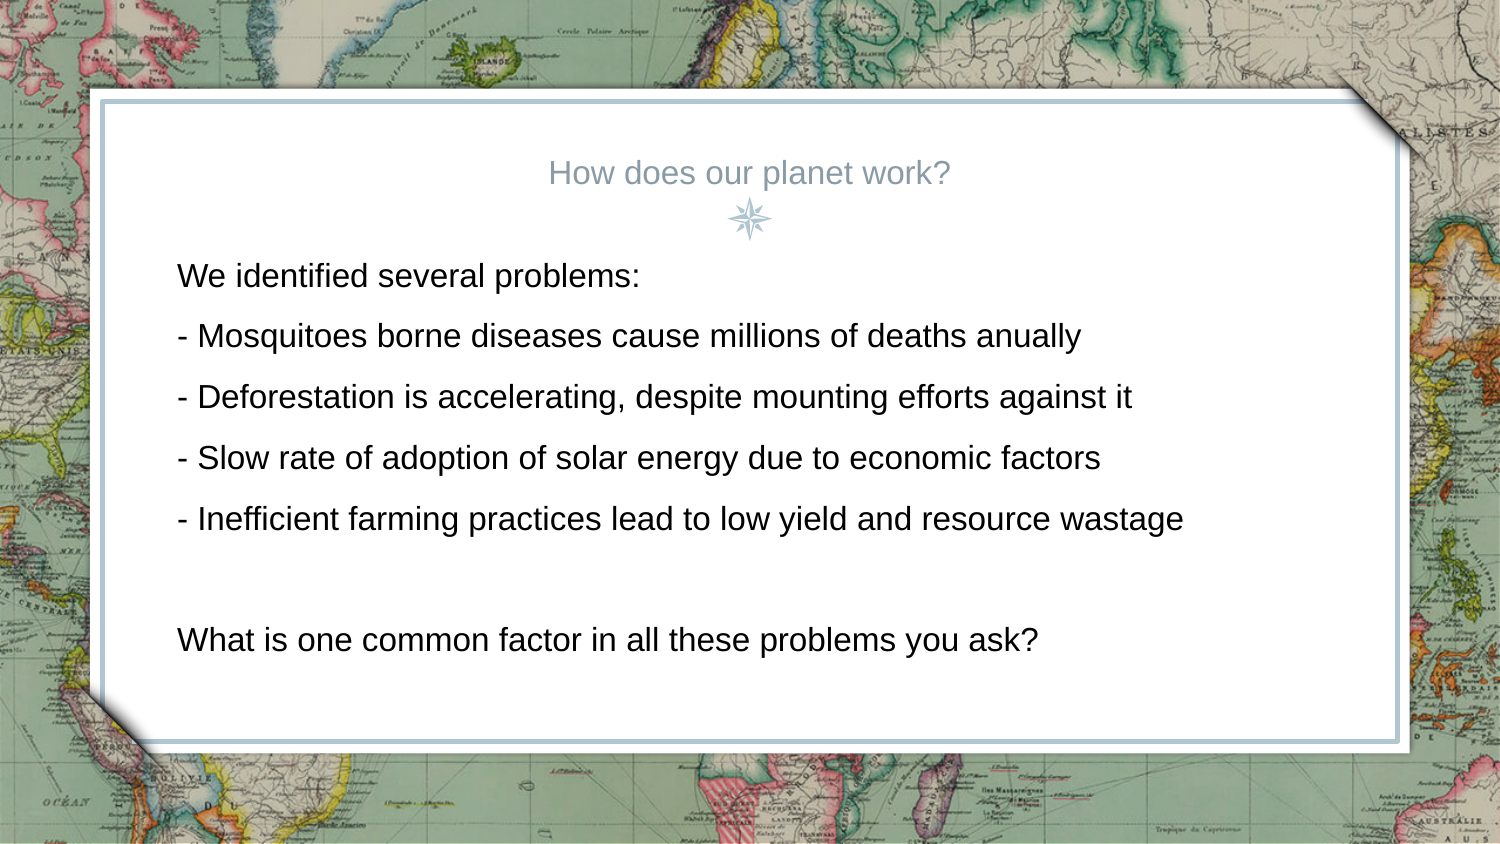

How does our planet work?
We identified several problems:
- Mosquitoes borne diseases cause millions of deaths anually
- Deforestation is accelerating, despite mounting efforts against it
- Slow rate of adoption of solar energy due to economic factors
- Inefficient farming practices lead to low yield and resource wastage

What is one common factor in all these problems you ask?